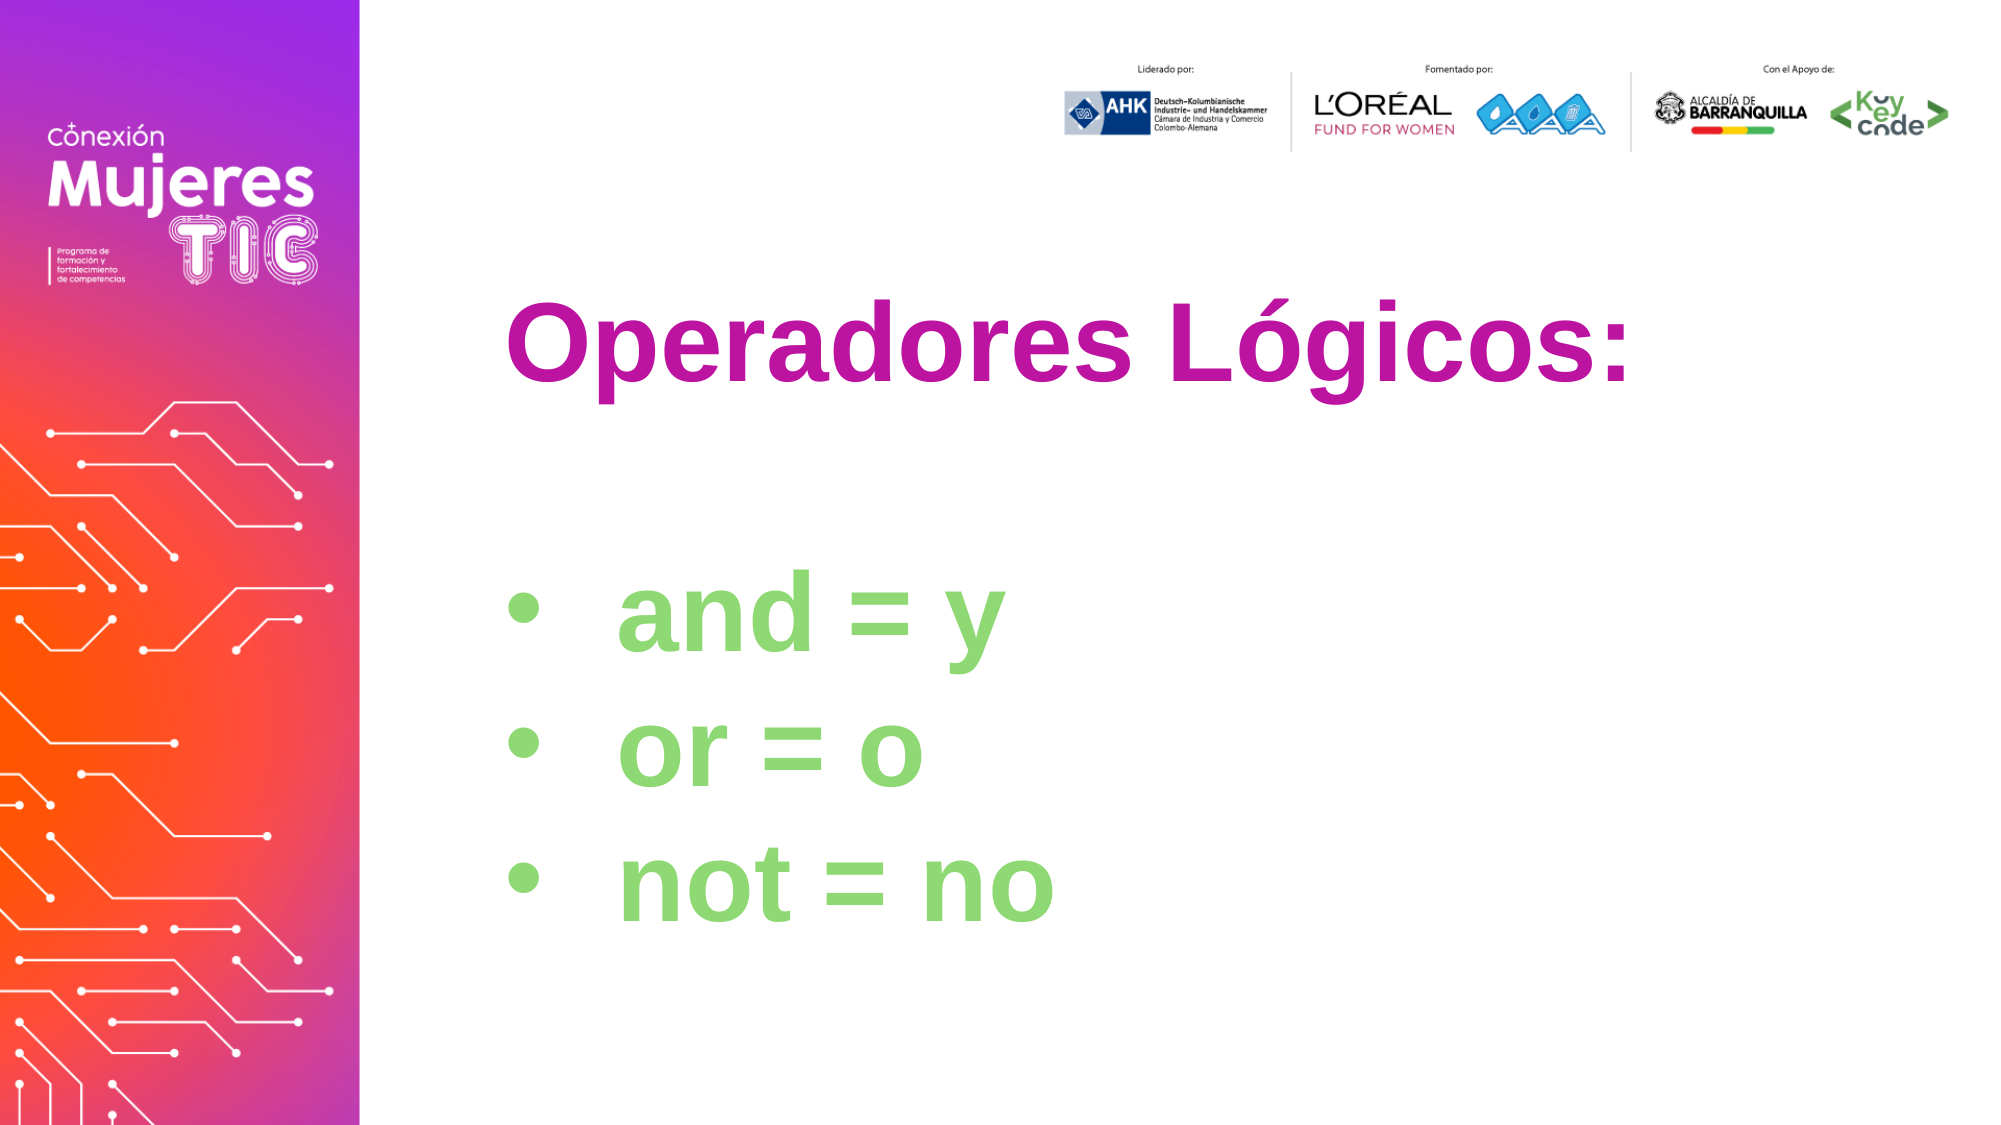

Operadores Lógicos:

and = y
or = o
not = no